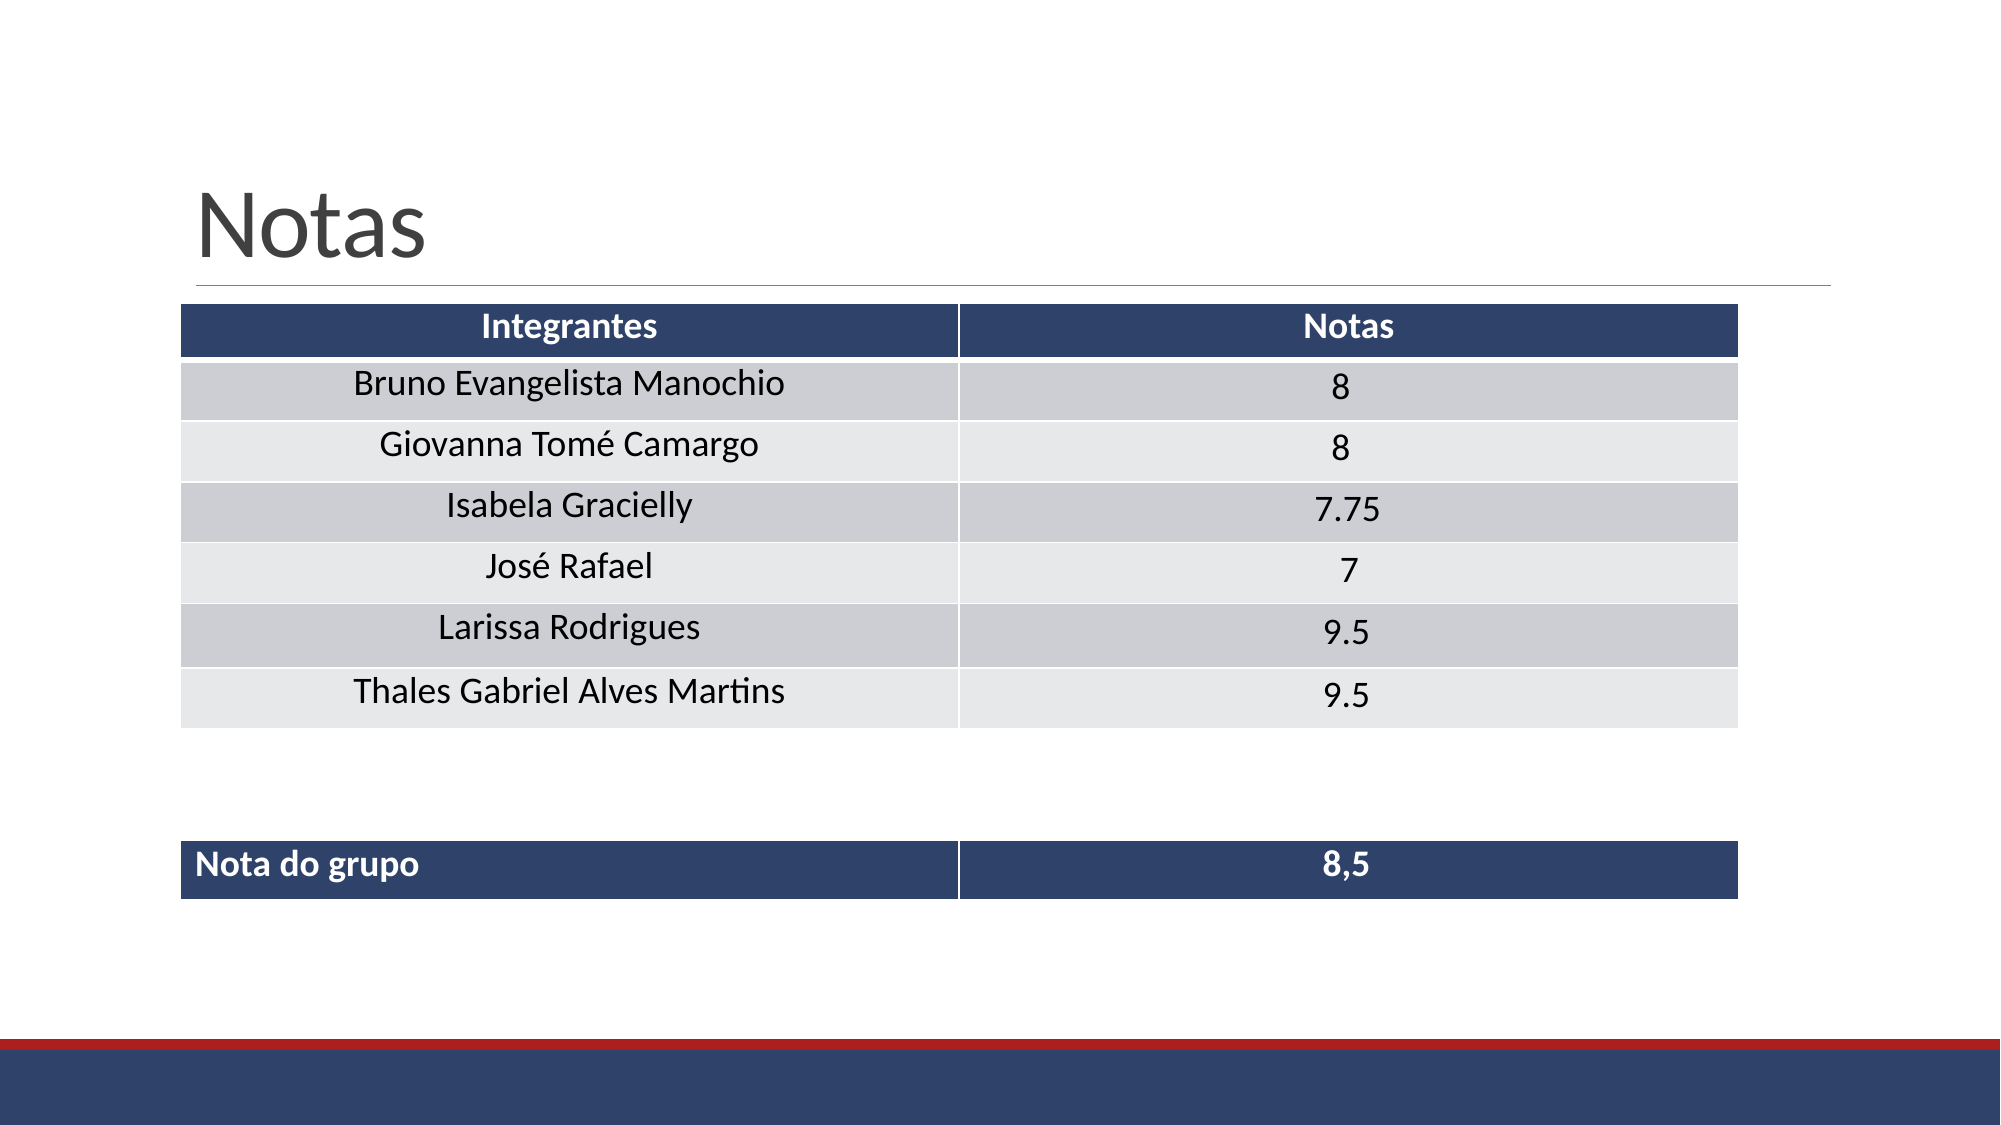

# Notas
| Integrantes | Notas |
| --- | --- |
| Bruno Evangelista Manochio | 8 |
| Giovanna Tomé Camargo | 8 |
| Isabela Gracielly | 7.75 |
| José Rafael | 7 |
| Larissa Rodrigues | 9.5 |
| Thales Gabriel Alves Martins | 9.5 |
| Nota do grupo | 8,5 |
| --- | --- |